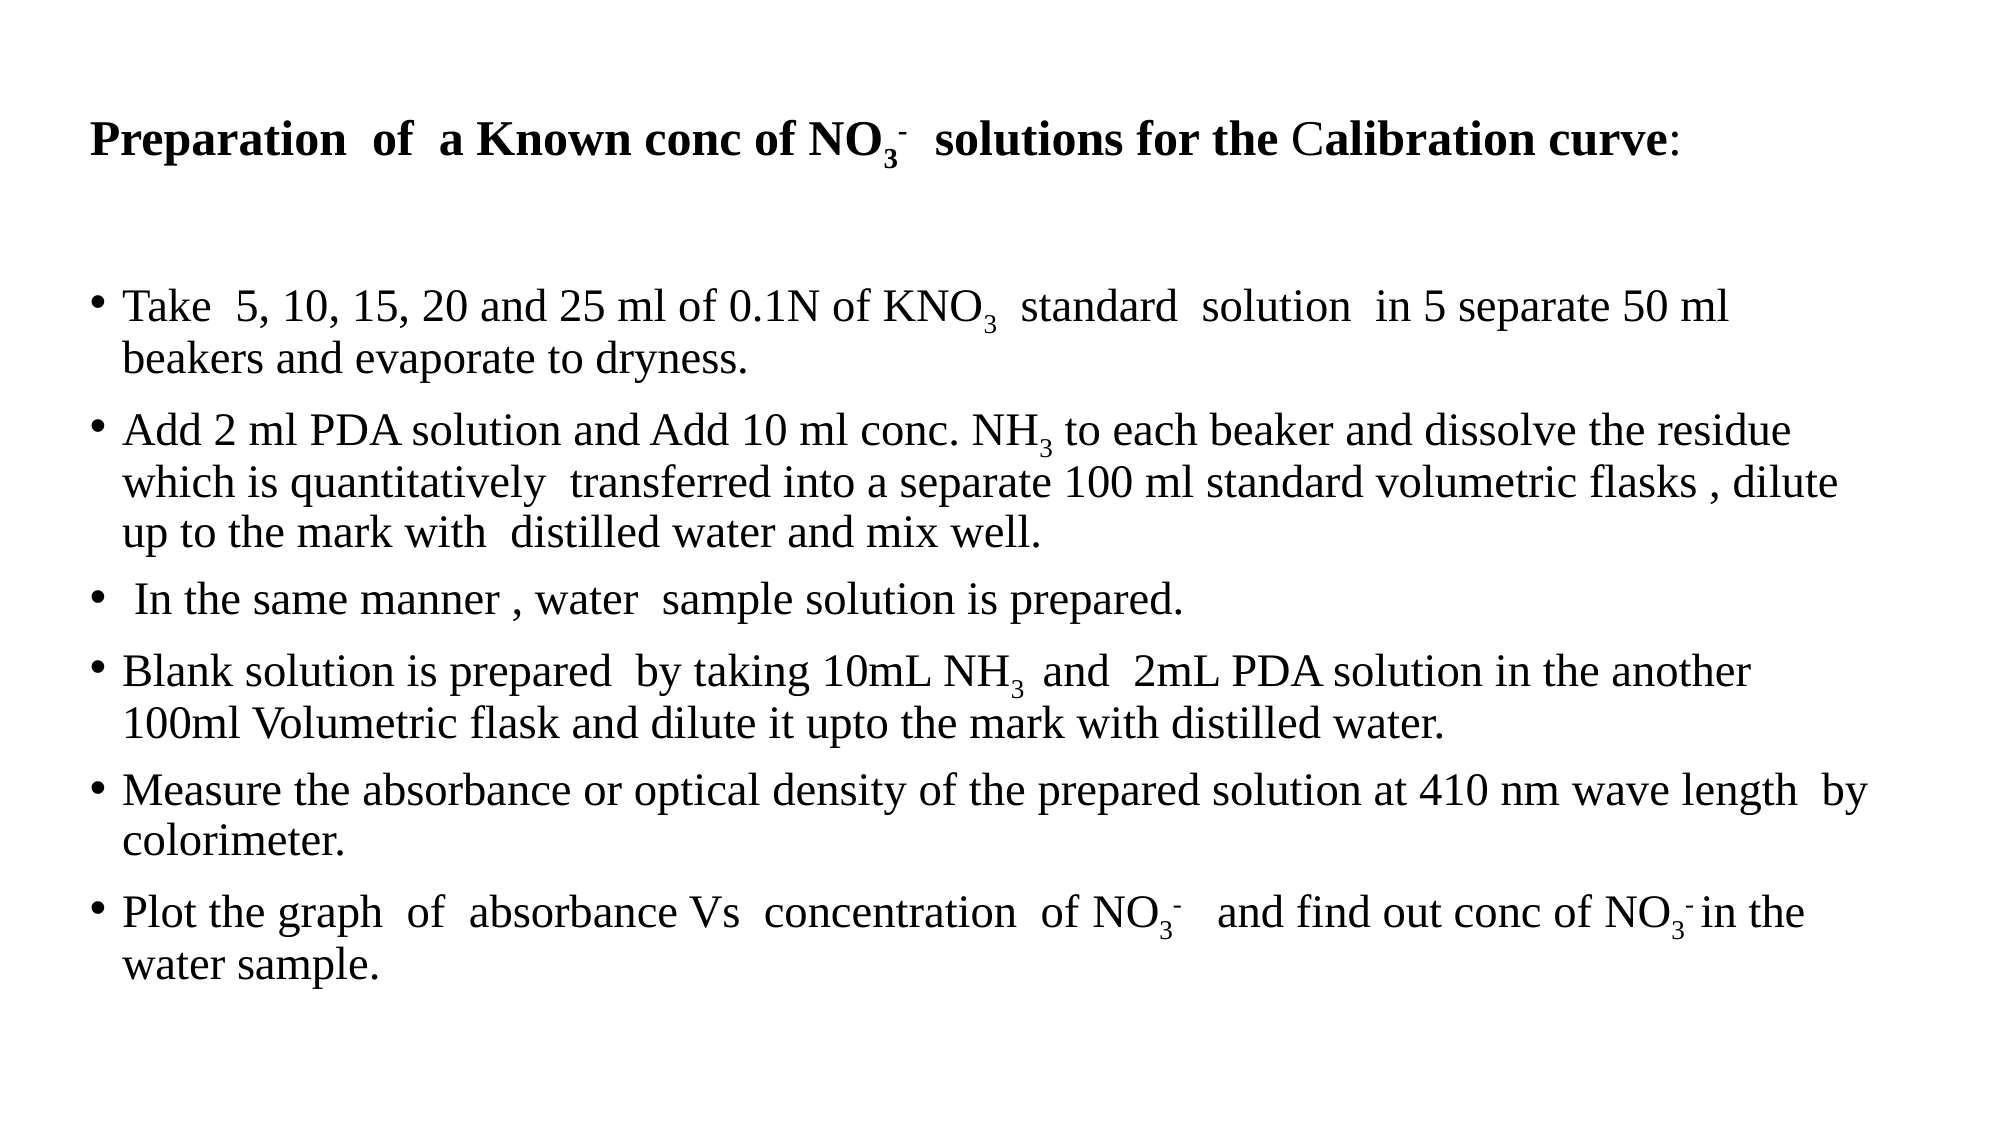

Preparation  of  a Known conc of NO3-   solutions for the Calibration curve:

Take  5, 10, 15, 20 and 25 ml of 0.1N of KNO3  standard  solution  in 5 separate 50 ml  beakers and evaporate to dryness.
Add 2 ml PDA solution and Add 10 ml conc. NH3 to each beaker and dissolve the residue which is quantitatively  transferred into a separate 100 ml standard volumetric flasks , dilute up to the mark with  distilled water and mix well.
 In the same manner , water  sample solution is prepared.
Blank solution is prepared  by taking 10mL NH3  and  2mL PDA solution in the another 100ml Volumetric flask and dilute it upto the mark with distilled water.
Measure the absorbance or optical density of the prepared solution at 410 nm wave length  by colorimeter.
Plot the graph  of  absorbance Vs  concentration  of NO3-   and find out conc of NO3- in the water sample.